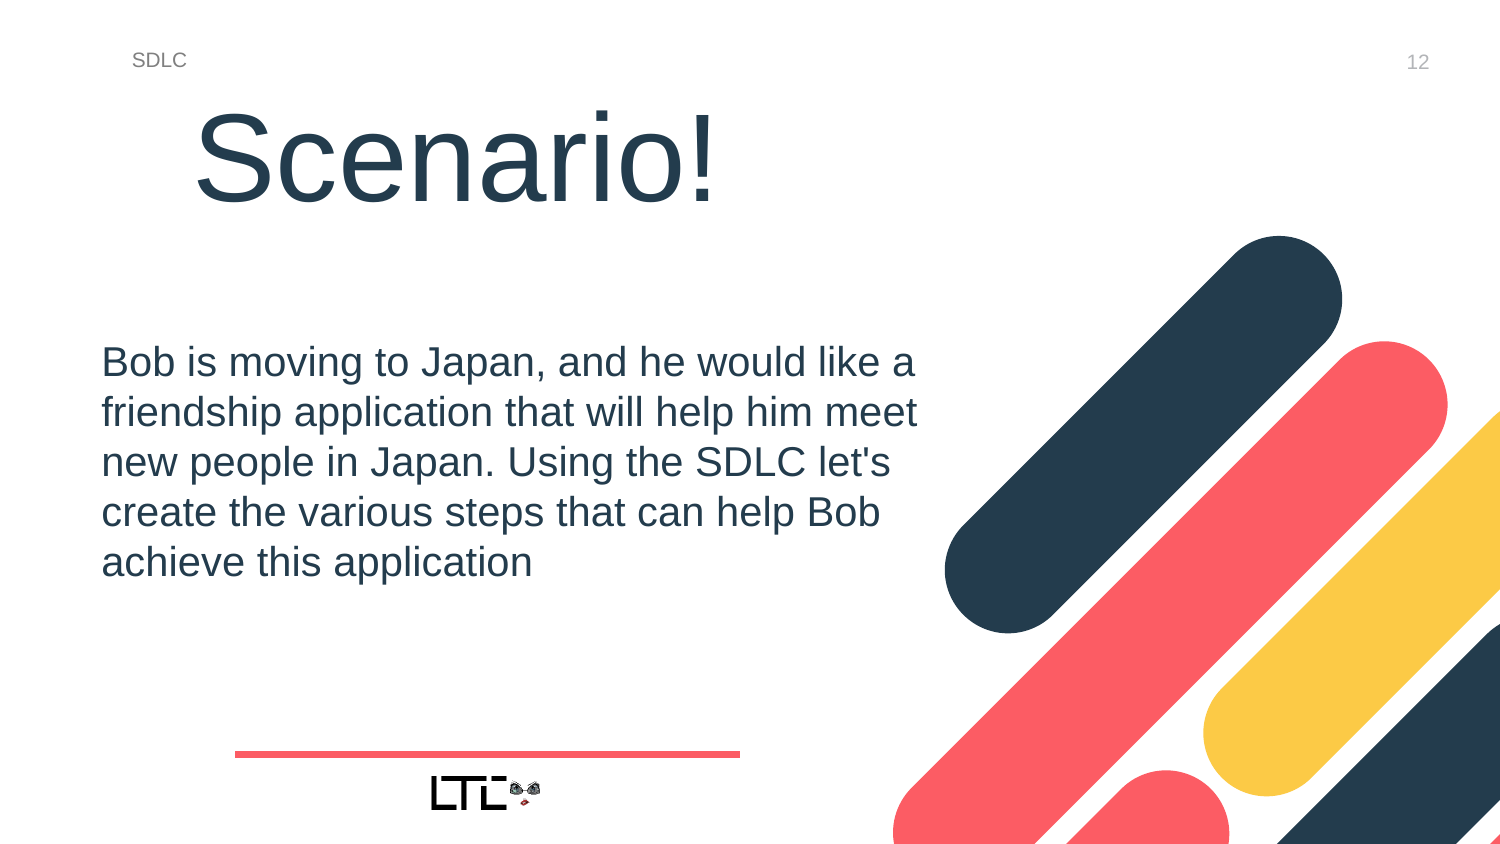

SDLC
12
# Scenario!
Bob is moving to Japan, and he would like a friendship application that will help him meet new people in Japan. Using the SDLC let's create the various steps that can help Bob achieve this application